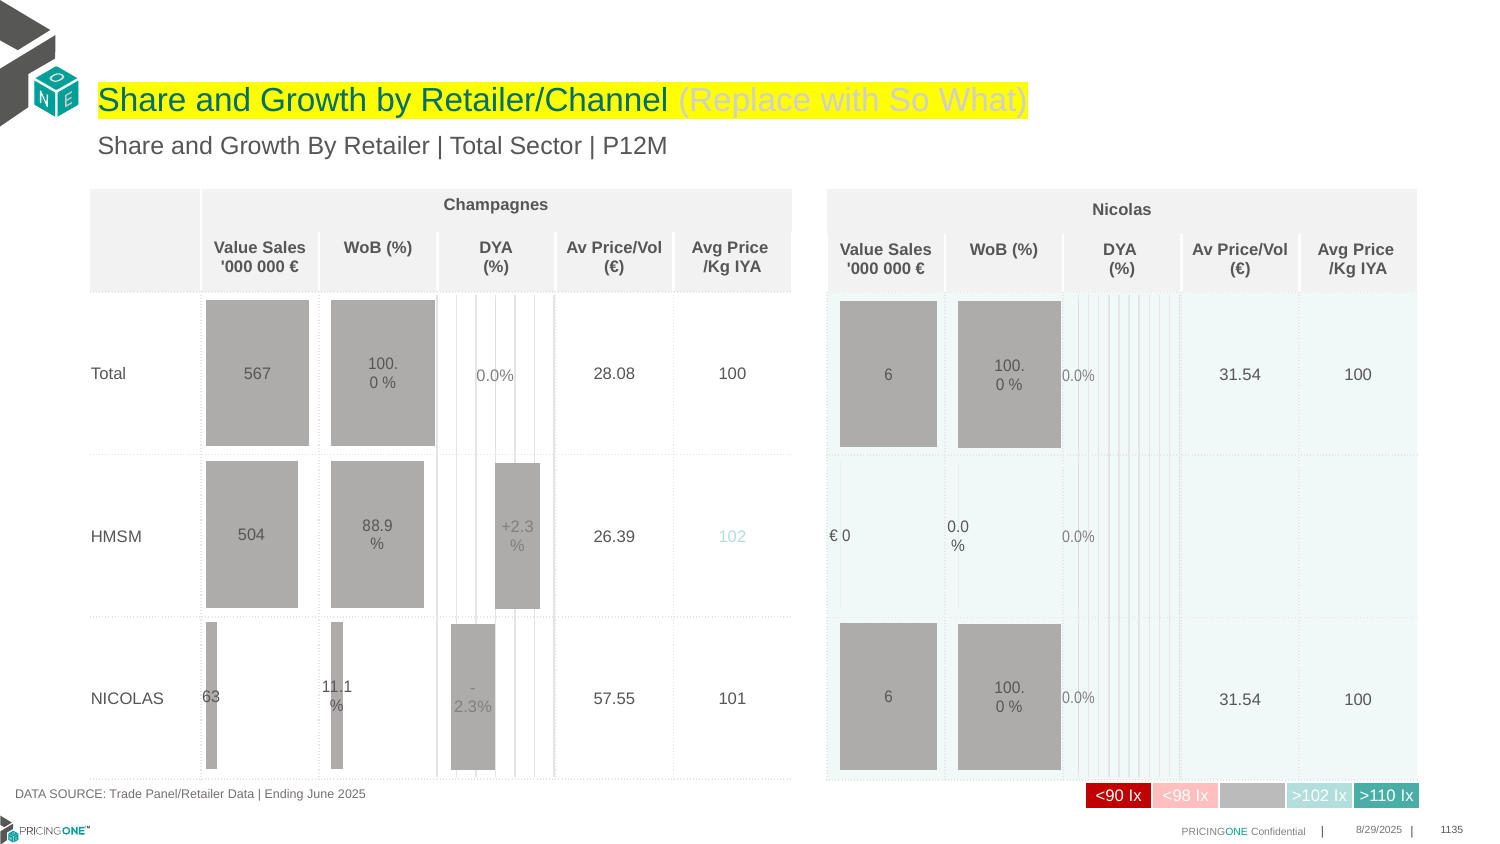

# Share and Growth by Retailer/Channel (Replace with So What)
Share and Growth By Retailer | Total Sector | P12M
|  | Champagnes | Total Category |  |  |  |
| --- | --- | --- | --- | --- | --- |
|  | Value Sales '000 000 € | WoB (%) | DYA (%) | Av Price/Vol (€) | Avg Price /Kg IYA |
| Total |  |  |  | 28.08 | 100 |
| HMSM |  |  |  | 26.39 | 102 |
| NICOLAS |  |  |  | 57.55 | 101 |
| Nicolas | Client |  |  |  |
| --- | --- | --- | --- | --- |
| Value Sales '000 000 € | WoB (%) | DYA (%) | Av Price/Vol (€) | Avg Price /Kg IYA |
|  |  |  | 31.54 | 100 |
|  |  |  |  |  |
|  |  |  | 31.54 | 100 |

### Chart

| Category | Value Sales |
|---|---|
| Grand Total | 567298509.0 |
| HMSM | 504396853.0 |
| NICOLAS | 62901656.0 |

### Chart

| Category | Trade WoB % |
|---|---|
| Grand Total | 1.0 |
| HMSM | 0.8891 |
| NICOLAS | 0.1109 |

### Chart

| Category | Value Sales |
|---|---|
| Grand Total | 5682202.0 |
| HMSM | 0.0 |
| NICOLAS | 5682202.0 |

### Chart

| Category | Trade WoB % |
|---|---|
| Grand Total | 1.0 |
| HMSM | 0.0 |
| NICOLAS | 1.0 |

### Chart

| Category | Trade WoB % DYA |
|---|---|
| Grand Total | 0.0 |
| HMSM | 0.022800000000000042 |
| NICOLAS | -0.022800000000000015 |

### Chart

| Category | Trade WoB % DYA |
|---|---|
| Grand Total | 0.0 |
| HMSM | 0.0 |
| NICOLAS | 0.0 |
DATA SOURCE: Trade Panel/Retailer Data | Ending June 2025
| <90 Ix | <98 Ix |  | >102 Ix | >110 Ix |
| --- | --- | --- | --- | --- |

8/29/2025
1135